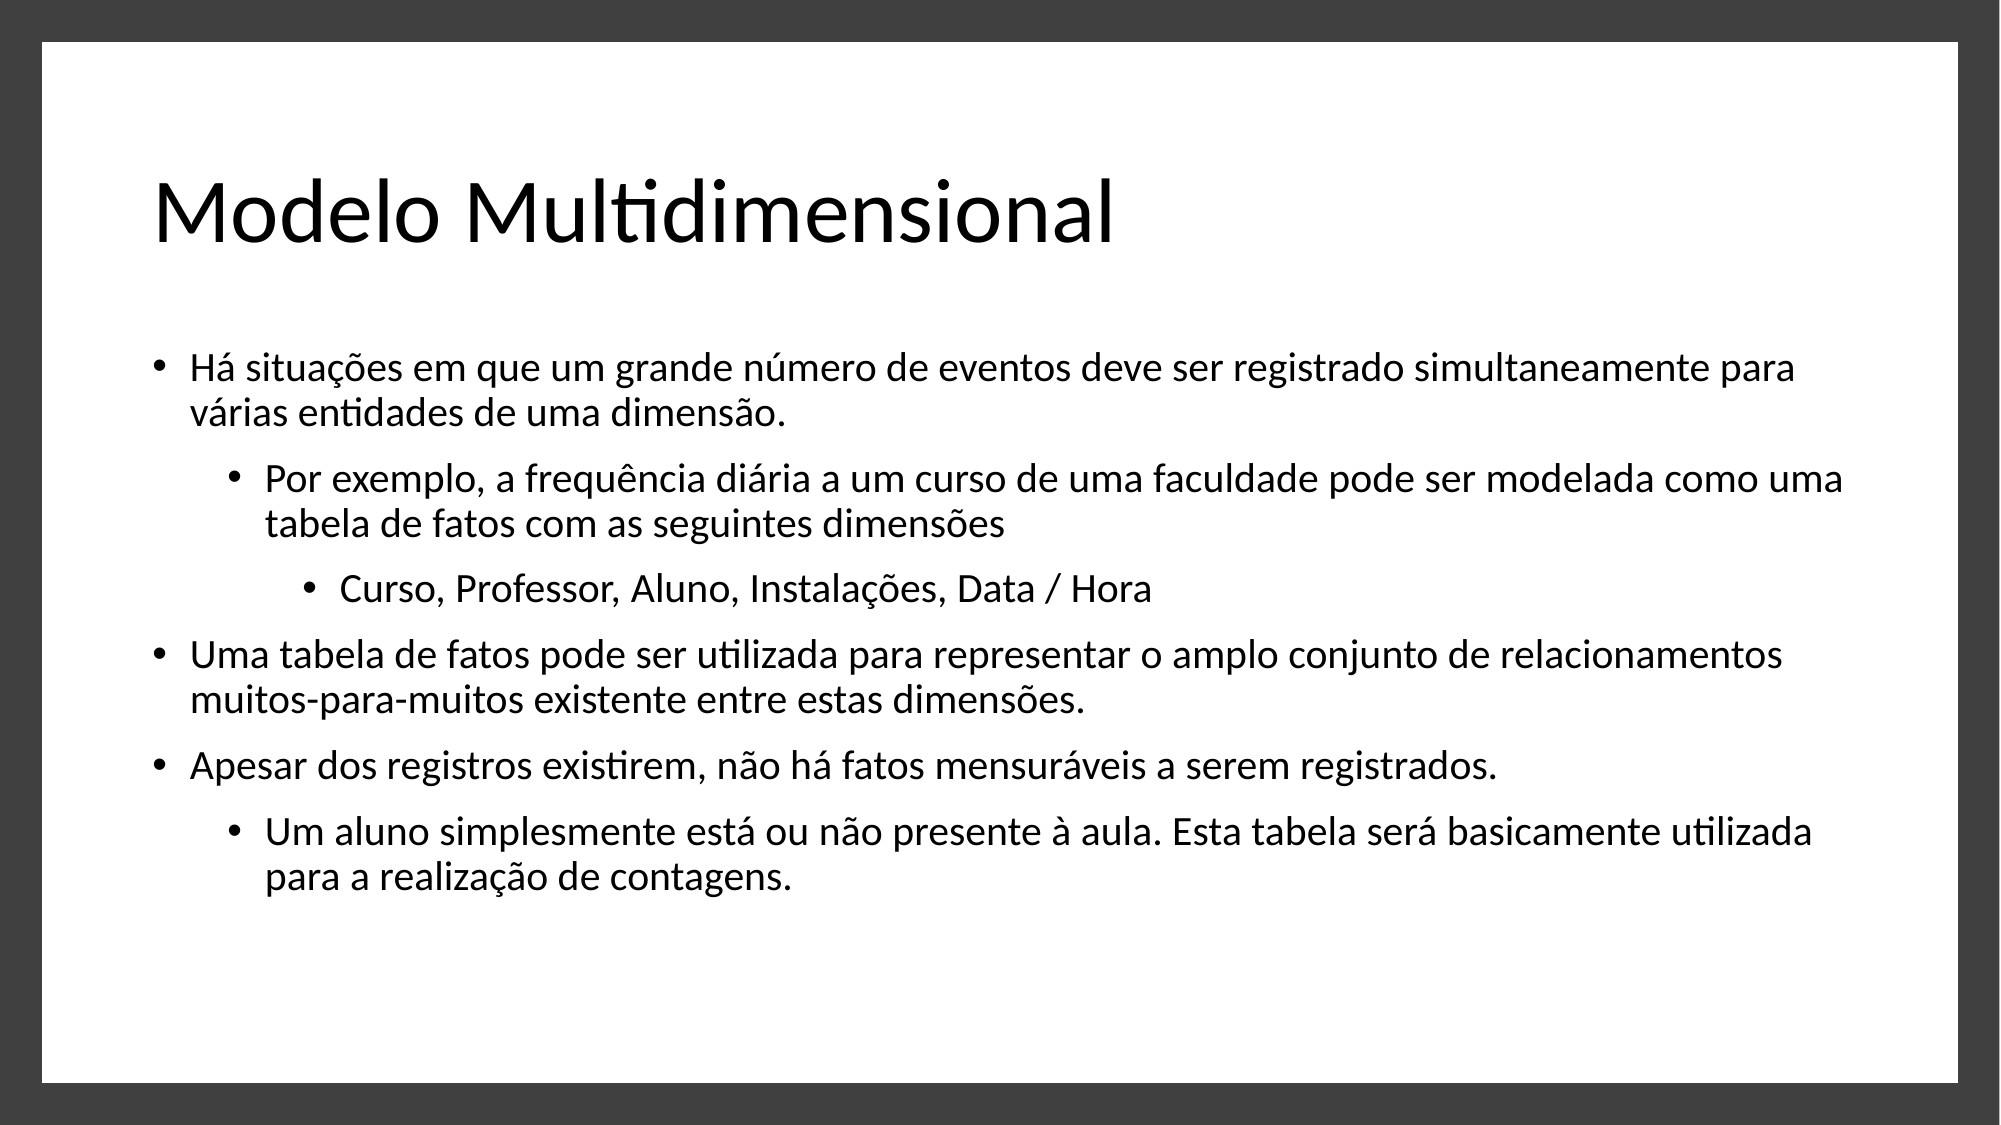

# Modelo Multidimensional
Há situações em que um grande número de eventos deve ser registrado simultaneamente para várias entidades de uma dimensão.
Por exemplo, a frequência diária a um curso de uma faculdade pode ser modelada como uma tabela de fatos com as seguintes dimensões
Curso, Professor, Aluno, Instalações, Data / Hora
Uma tabela de fatos pode ser utilizada para representar o amplo conjunto de relacionamentos muitos-para-muitos existente entre estas dimensões.
Apesar dos registros existirem, não há fatos mensuráveis a serem registrados.
Um aluno simplesmente está ou não presente à aula. Esta tabela será basicamente utilizada para a realização de contagens.